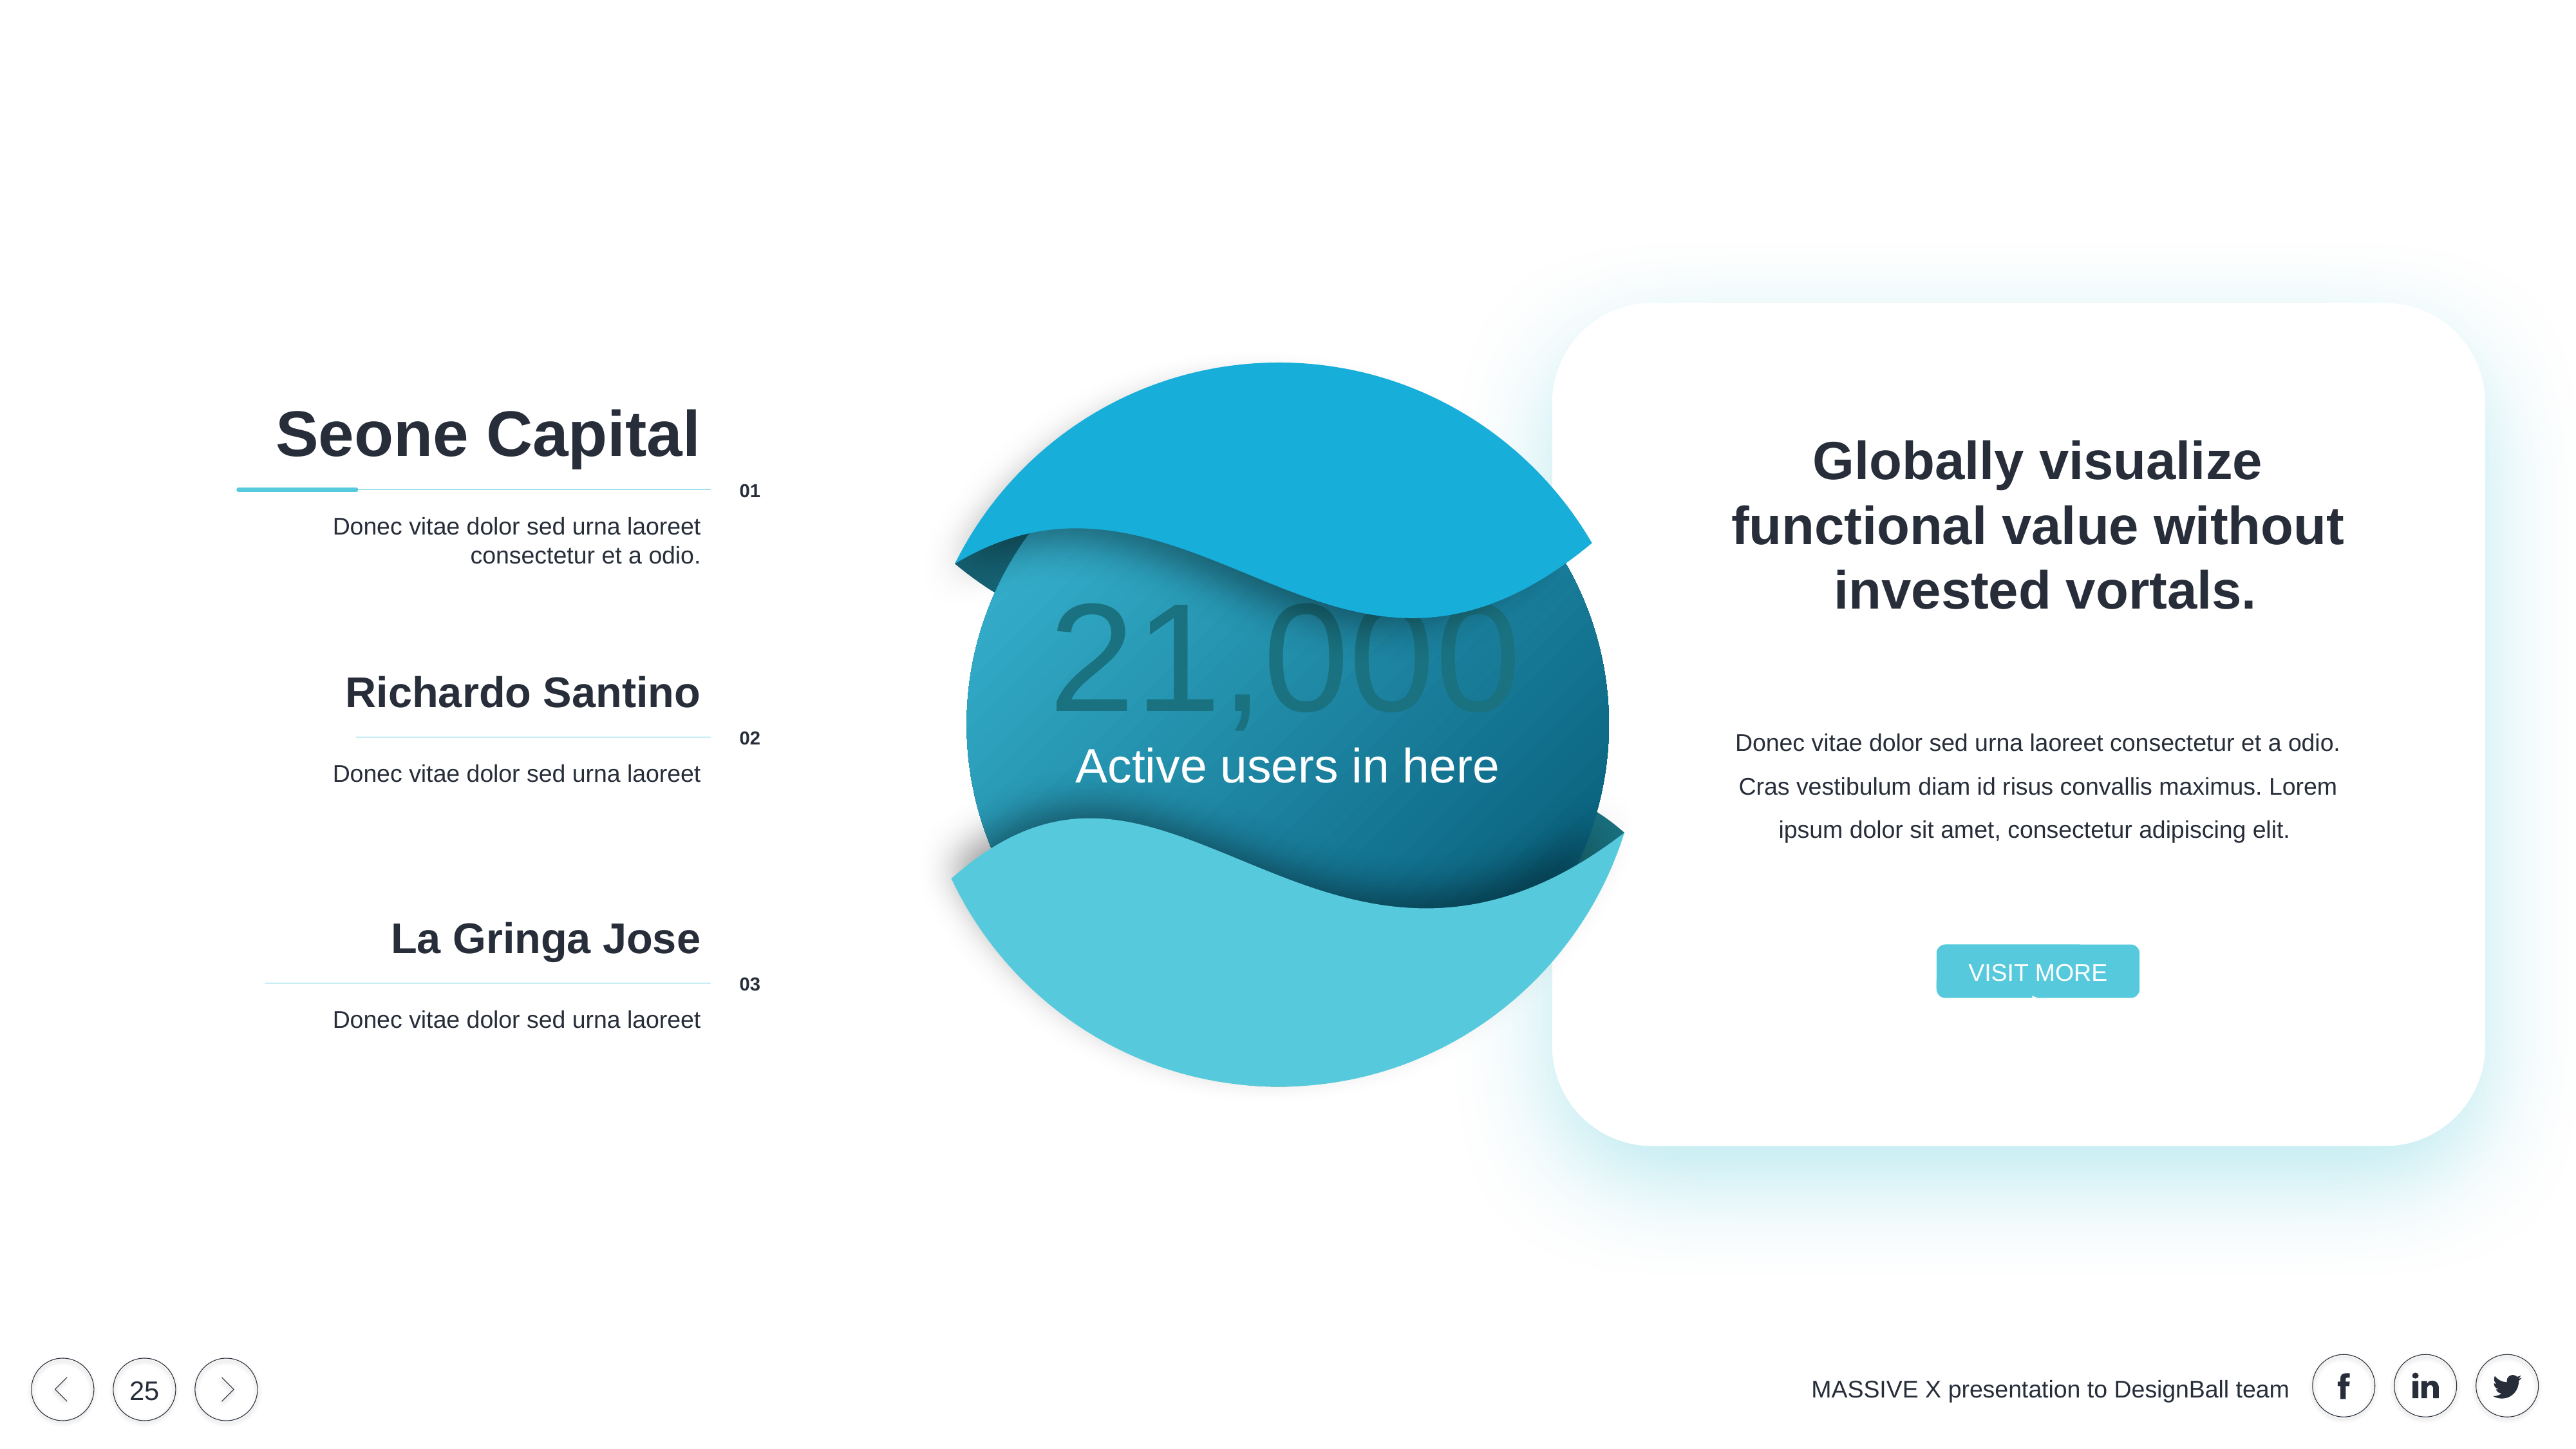

Seone Capital

Globally visualize functional value without  invested vortals.
01
Donec vitae dolor sed urna laoreet consectetur et a odio.
21,000
Richardo Santino
Donec vitae dolor sed urna laoreet consectetur et a odio. Cras vestibulum diam id risus convallis maximus. Lorem ipsum dolor sit amet, consectetur adipiscing elit.
02
Active users in here

Donec vitae dolor sed urna laoreet

La Gringa Jose
VISIT MORE >
03
Donec vitae dolor sed urna laoreet